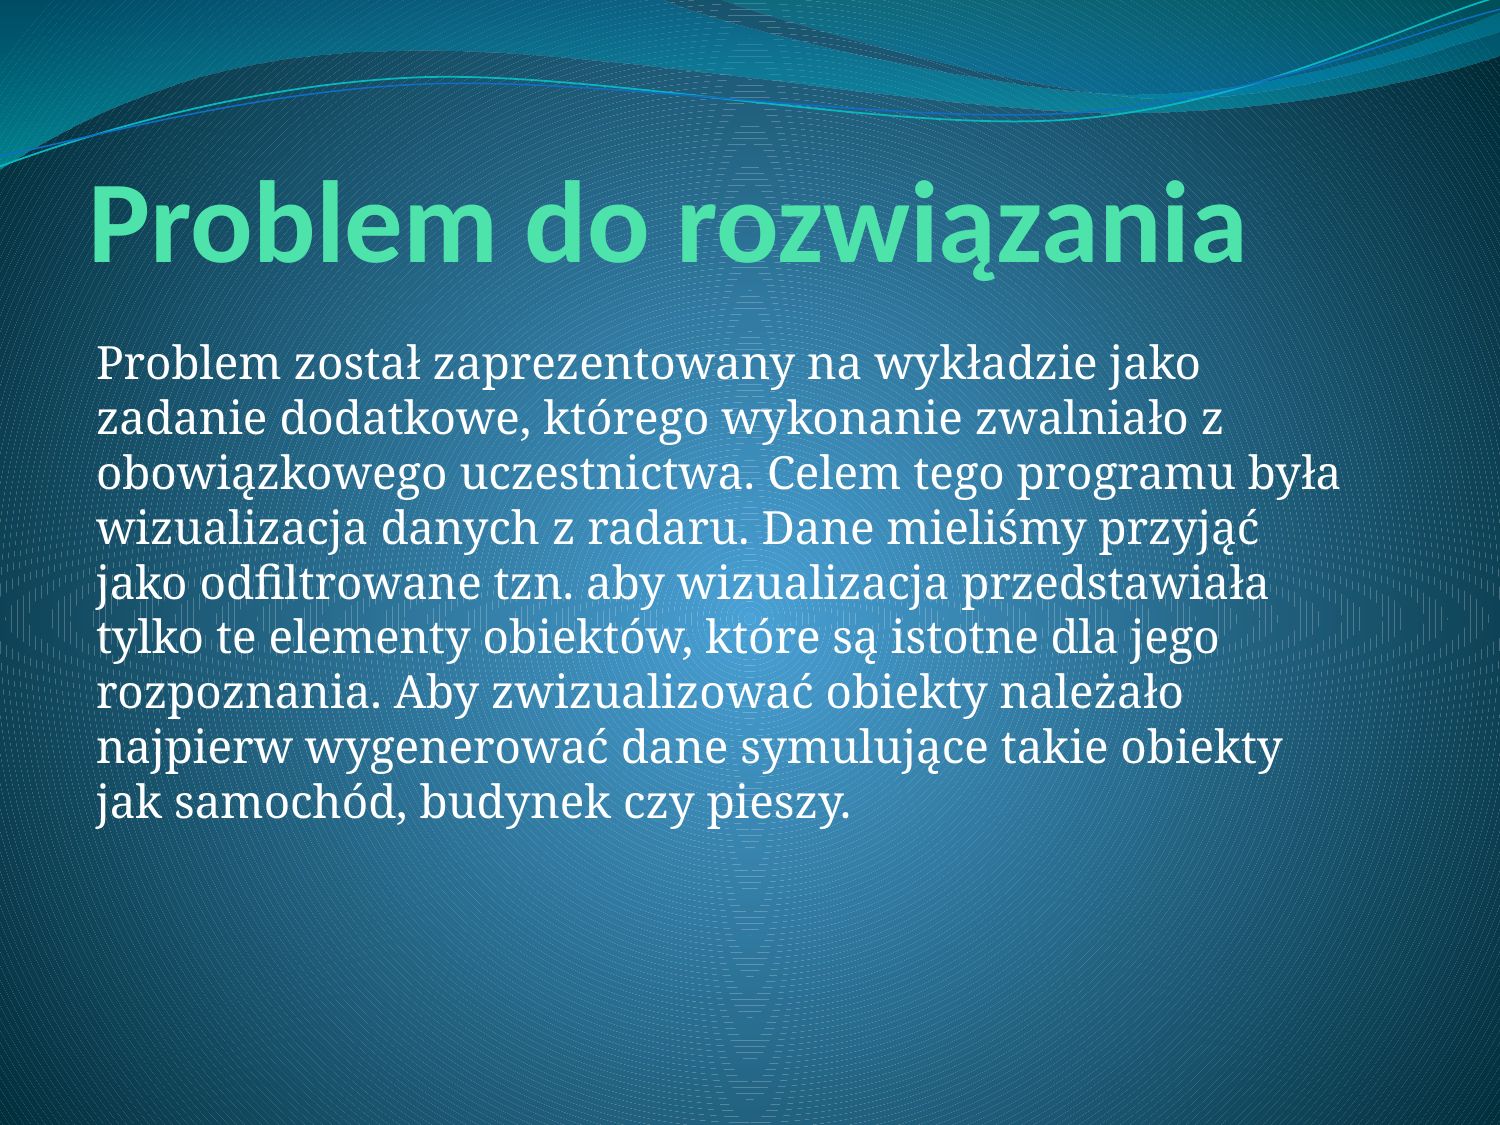

# Problem do rozwiązania
Problem został zaprezentowany na wykładzie jako zadanie dodatkowe, którego wykonanie zwalniało z obowiązkowego uczestnictwa. Celem tego programu była wizualizacja danych z radaru. Dane mieliśmy przyjąć jako odfiltrowane tzn. aby wizualizacja przedstawiała tylko te elementy obiektów, które są istotne dla jego rozpoznania. Aby zwizualizować obiekty należało najpierw wygenerować dane symulujące takie obiekty jak samochód, budynek czy pieszy.